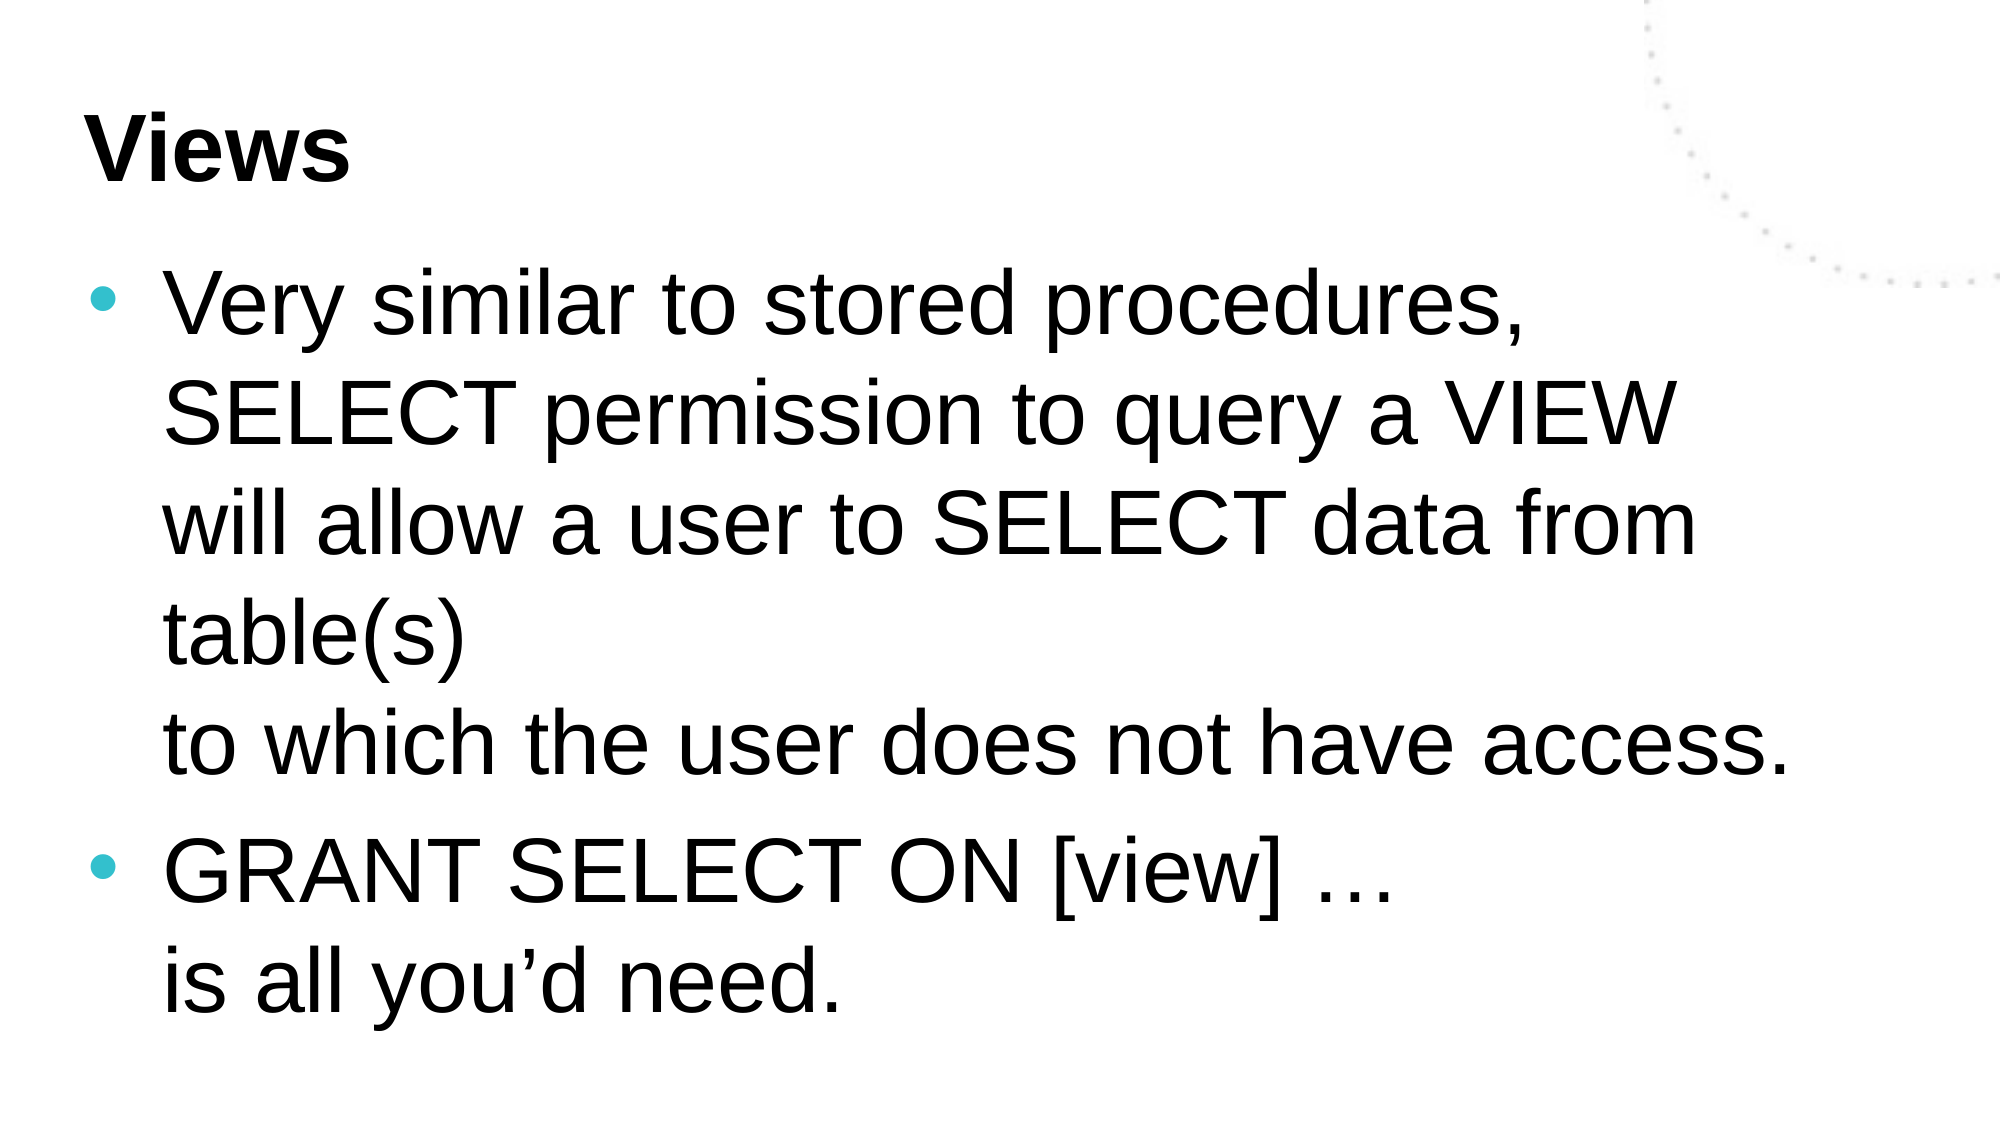

# Views
Very similar to stored procedures,
SELECT permission to query a VIEW
will allow a user to SELECT data from table(s)
to which the user does not have access.
GRANT SELECT ON [view] …
is all you’d need.